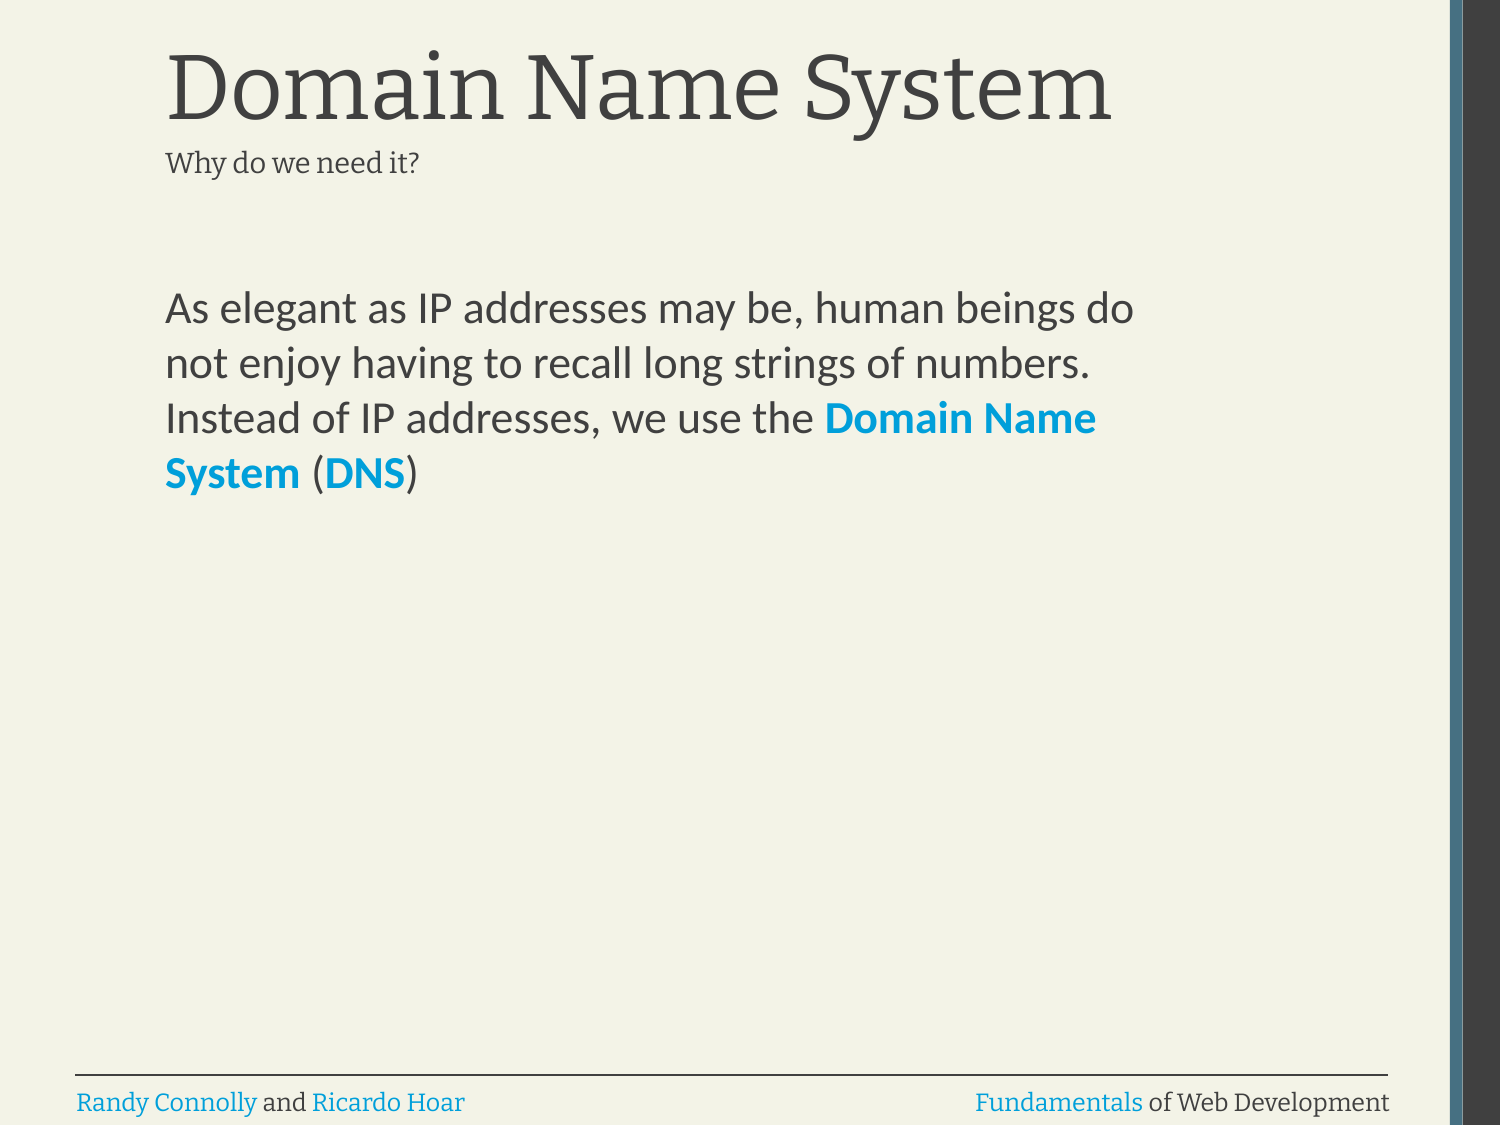

# Domain Name System
Why do we need it?
As elegant as IP addresses may be, human beings do not enjoy having to recall long strings of numbers. Instead of IP addresses, we use the Domain Name System (DNS)